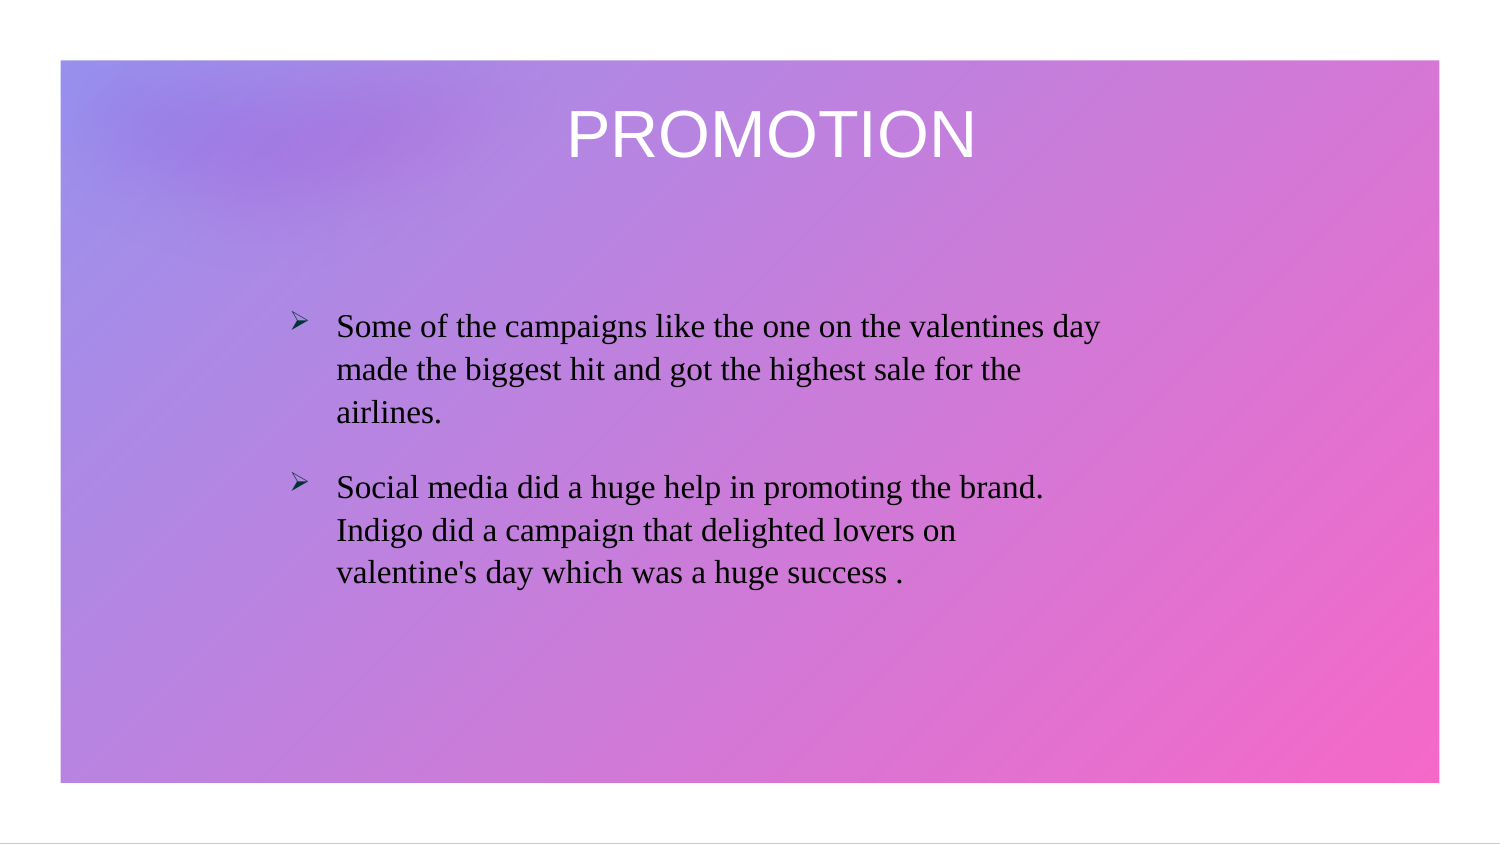

# PROMOTION
Some of the campaigns like the one on the valentines day made the biggest hit and got the highest sale for the airlines.
Social media did a huge help in promoting the brand. Indigo did a campaign that delighted lovers on valentine's day which was a huge success .